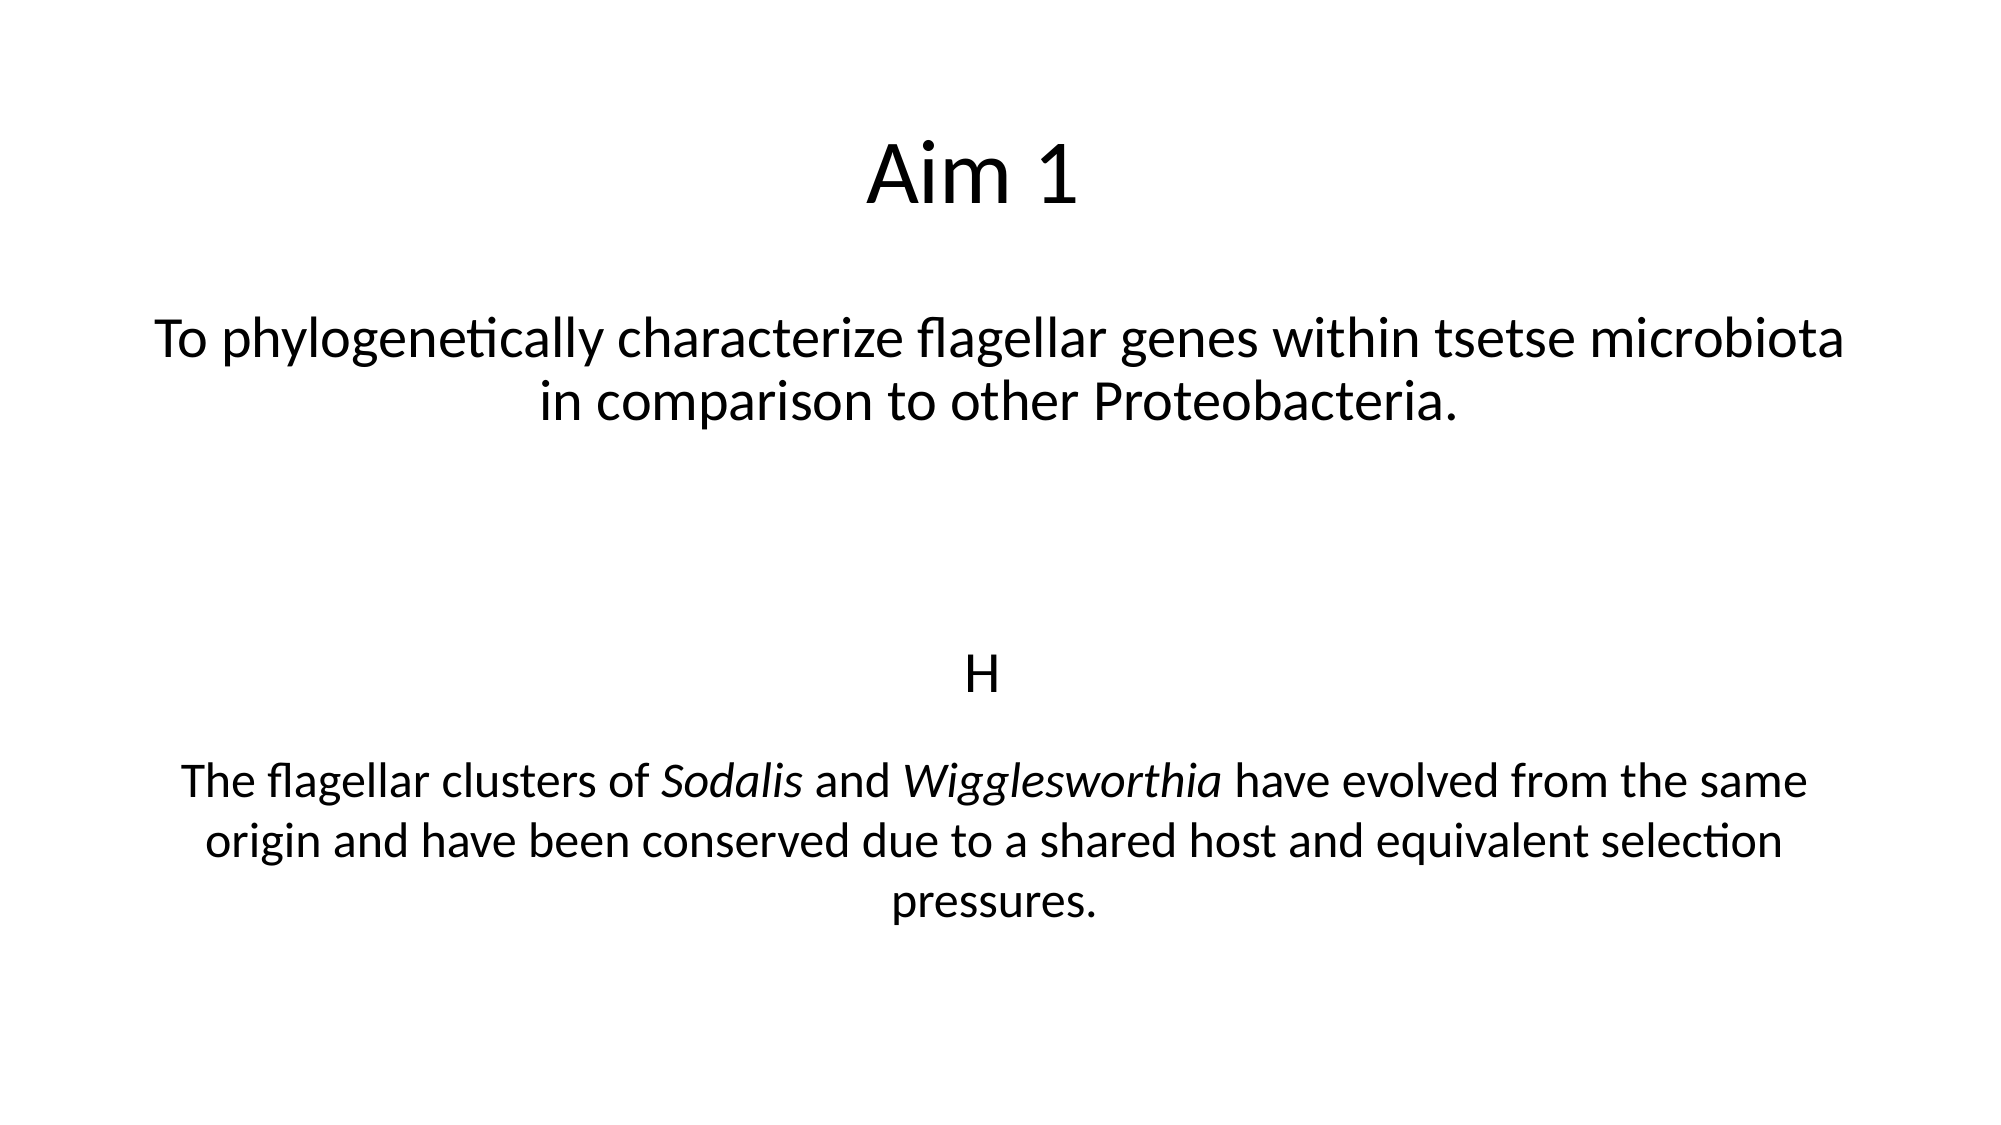

# Aim 1
To phylogenetically characterize flagellar genes within tsetse microbiota in comparison to other Proteobacteria.
H
The flagellar clusters of Sodalis and Wigglesworthia have evolved from the same origin and have been conserved due to a shared host and equivalent selection pressures.